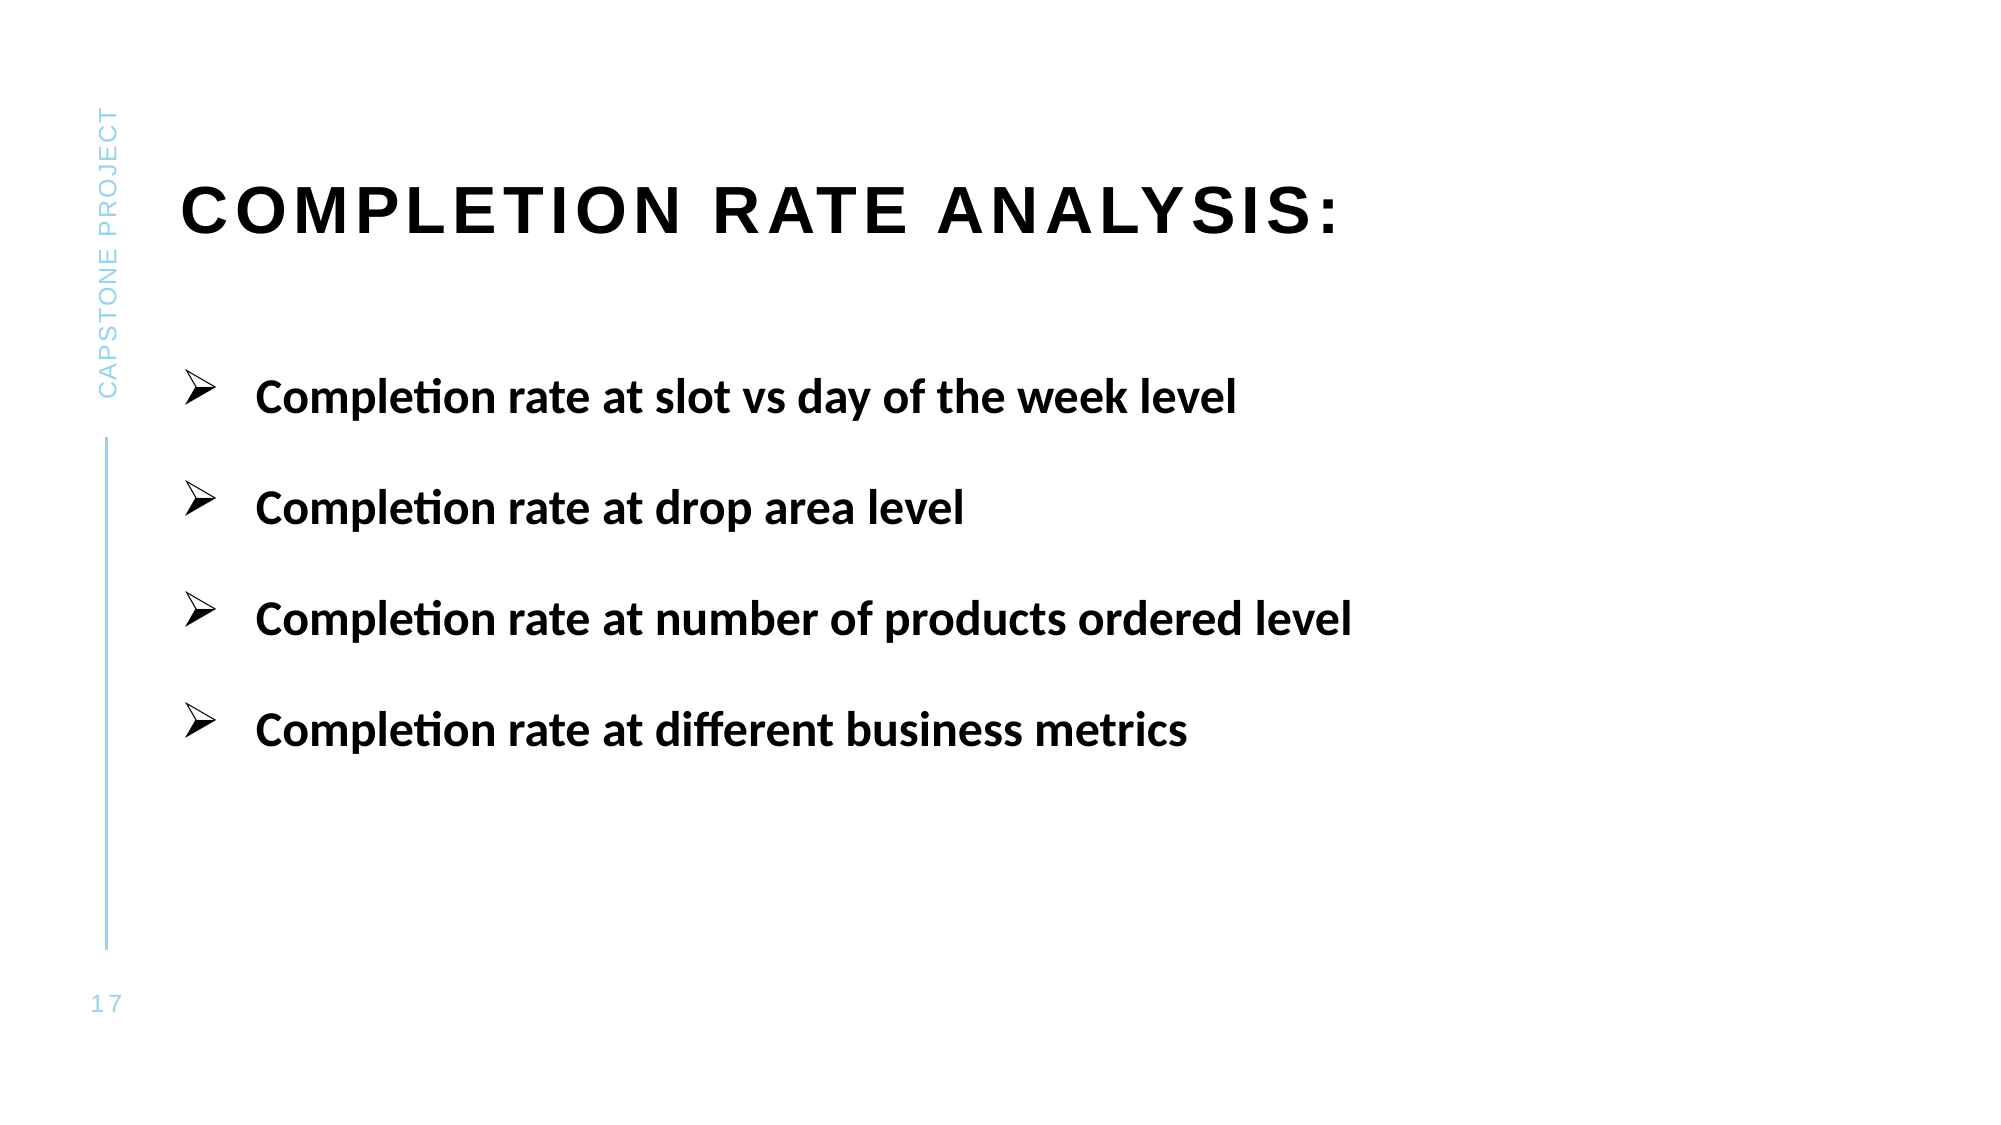

# Completion rate analysis:
Capstone project
Completion rate at slot vs day of the week level
Completion rate at drop area level
Completion rate at number of products ordered level
Completion rate at different business metrics
17